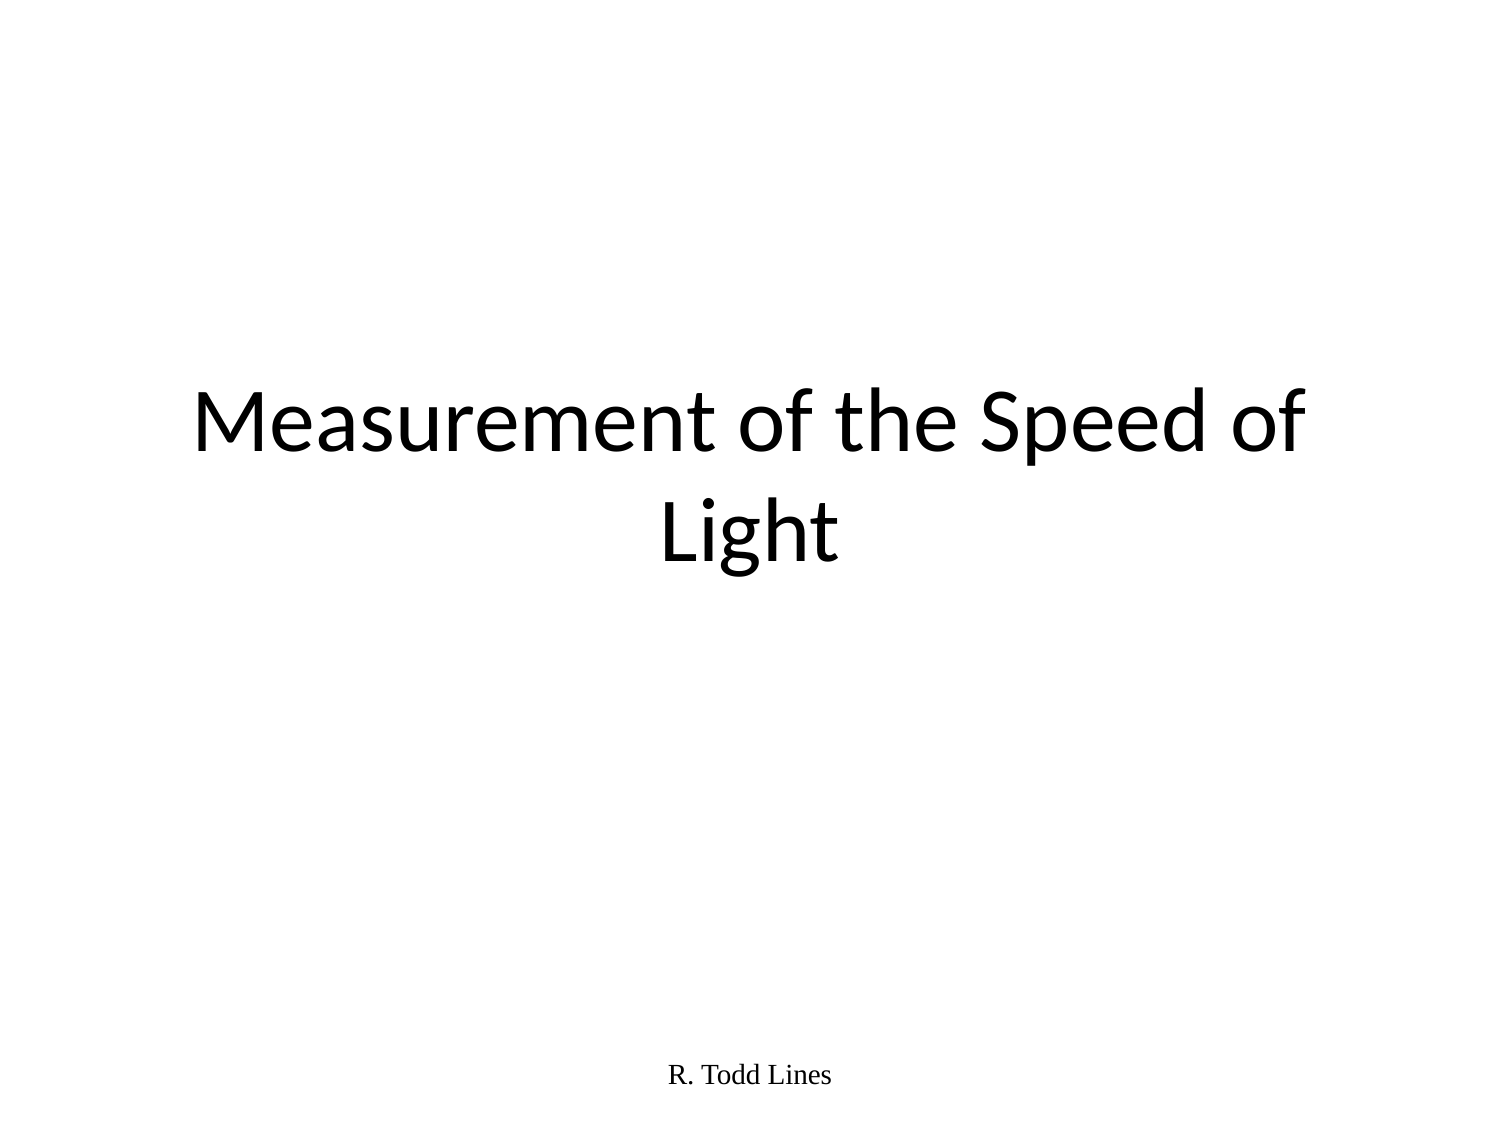

# Measurement of the Speed of Light

R. Todd Lines